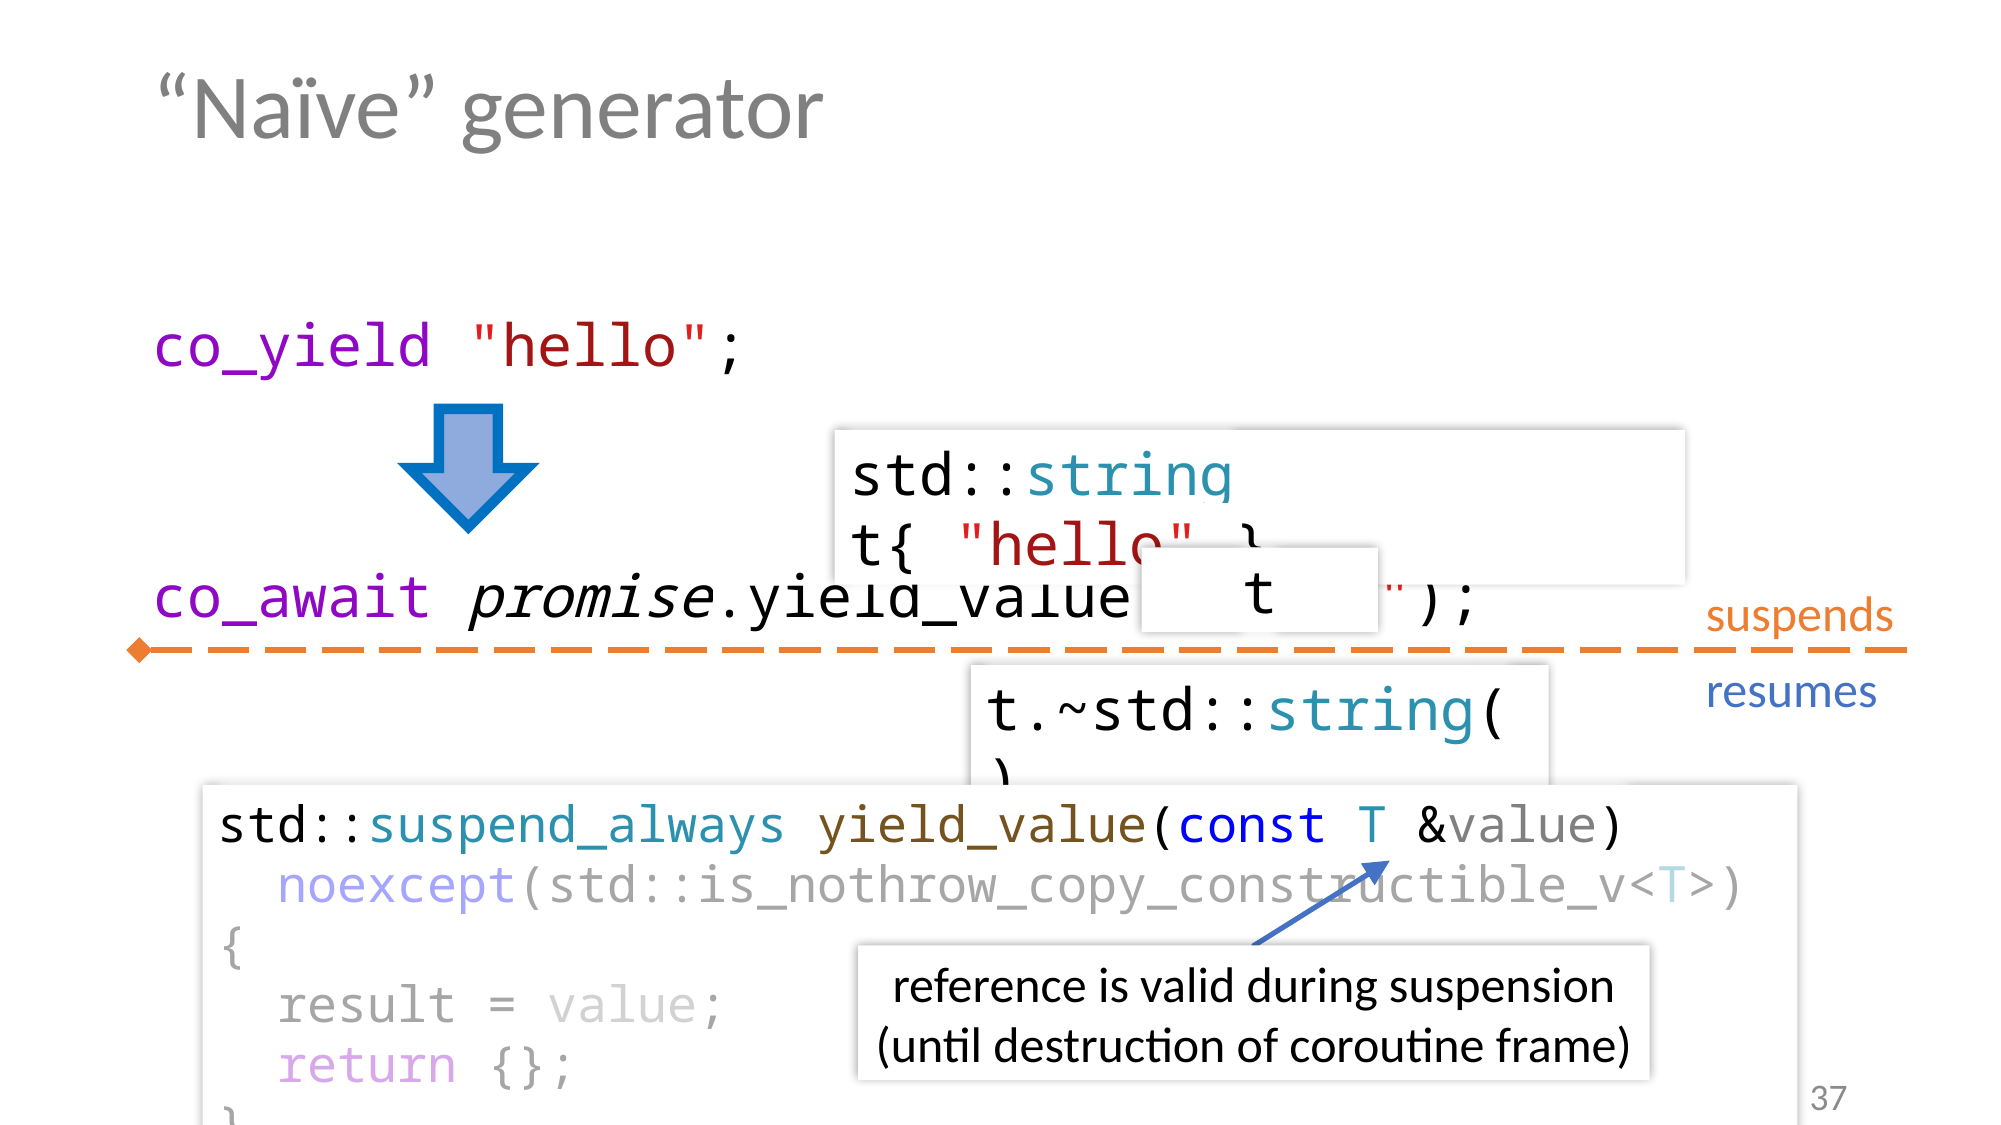

# “Naïve” generator

co_yield "hello";

co_­await promise.yield_­value("hello");

std::string t{ "hello" }

t
suspends
resumes
t.~std::string()
std::suspend_always yield_value(const T &value)
  noexcept(std::is_nothrow_copy_constructible_v<T>) {
  result = value;
  return {};
}
reference is valid during suspension
(until destruction of coroutine frame)
37